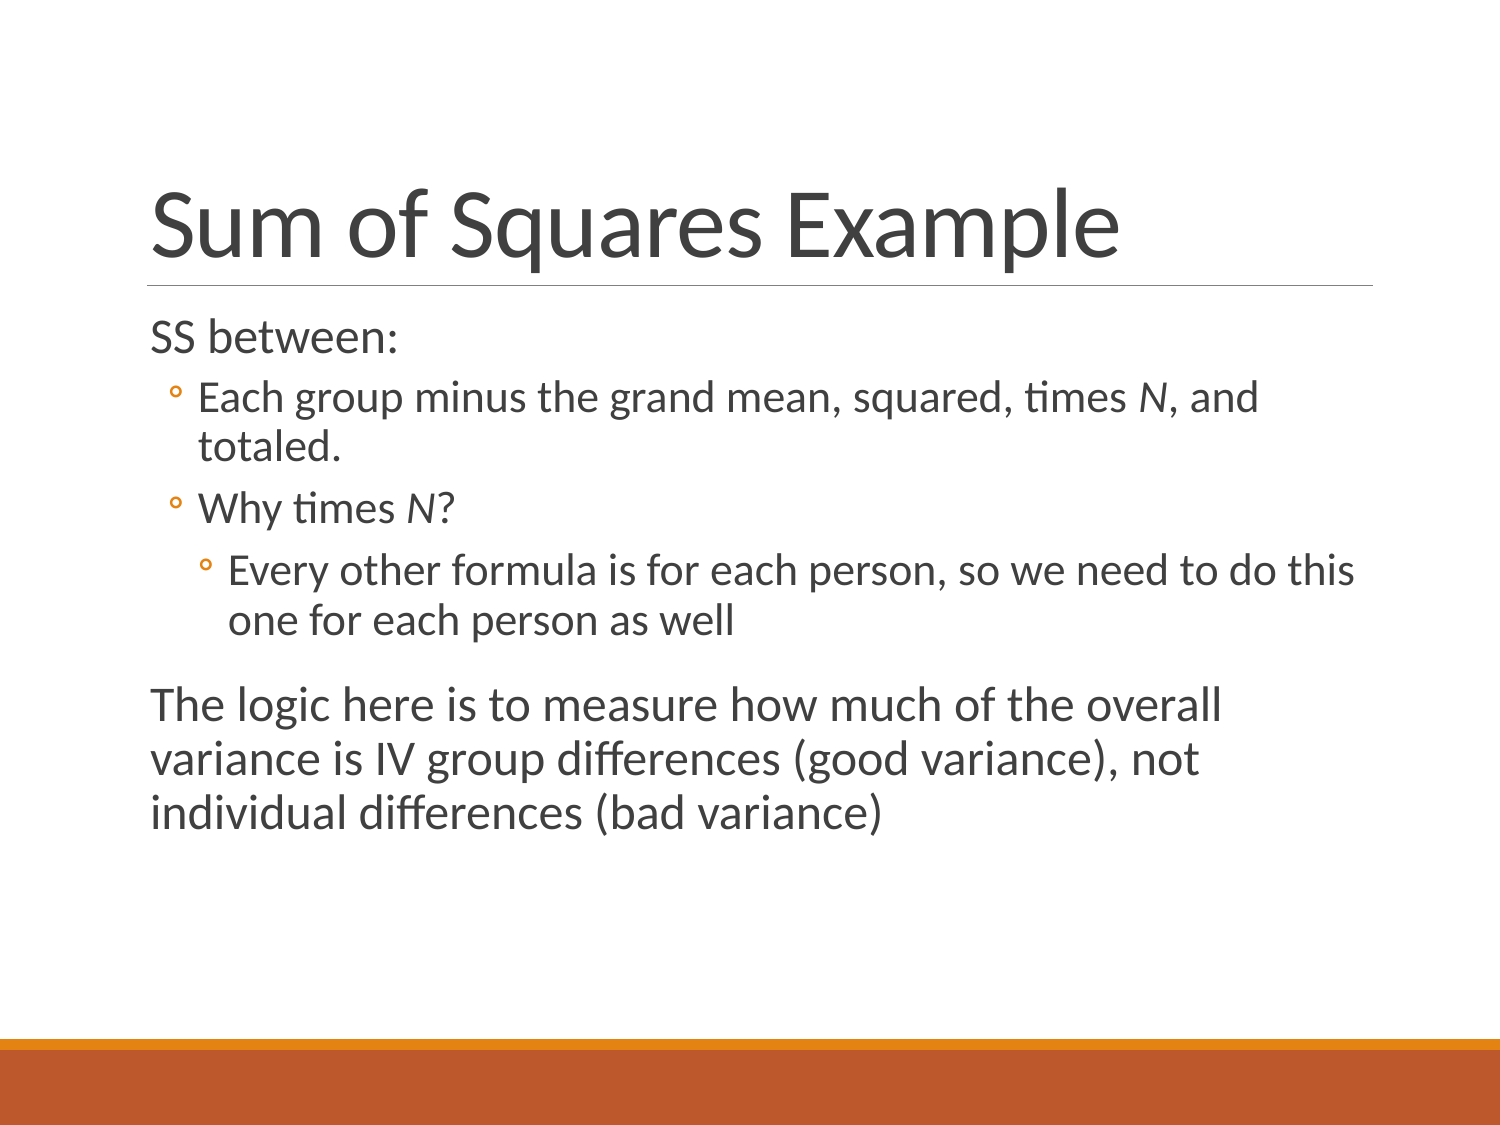

# Sum of Squares Example
SS between:
Each group minus the grand mean, squared, times N, and totaled.
Why times N?
Every other formula is for each person, so we need to do this one for each person as well
The logic here is to measure how much of the overall variance is IV group differences (good variance), not individual differences (bad variance)